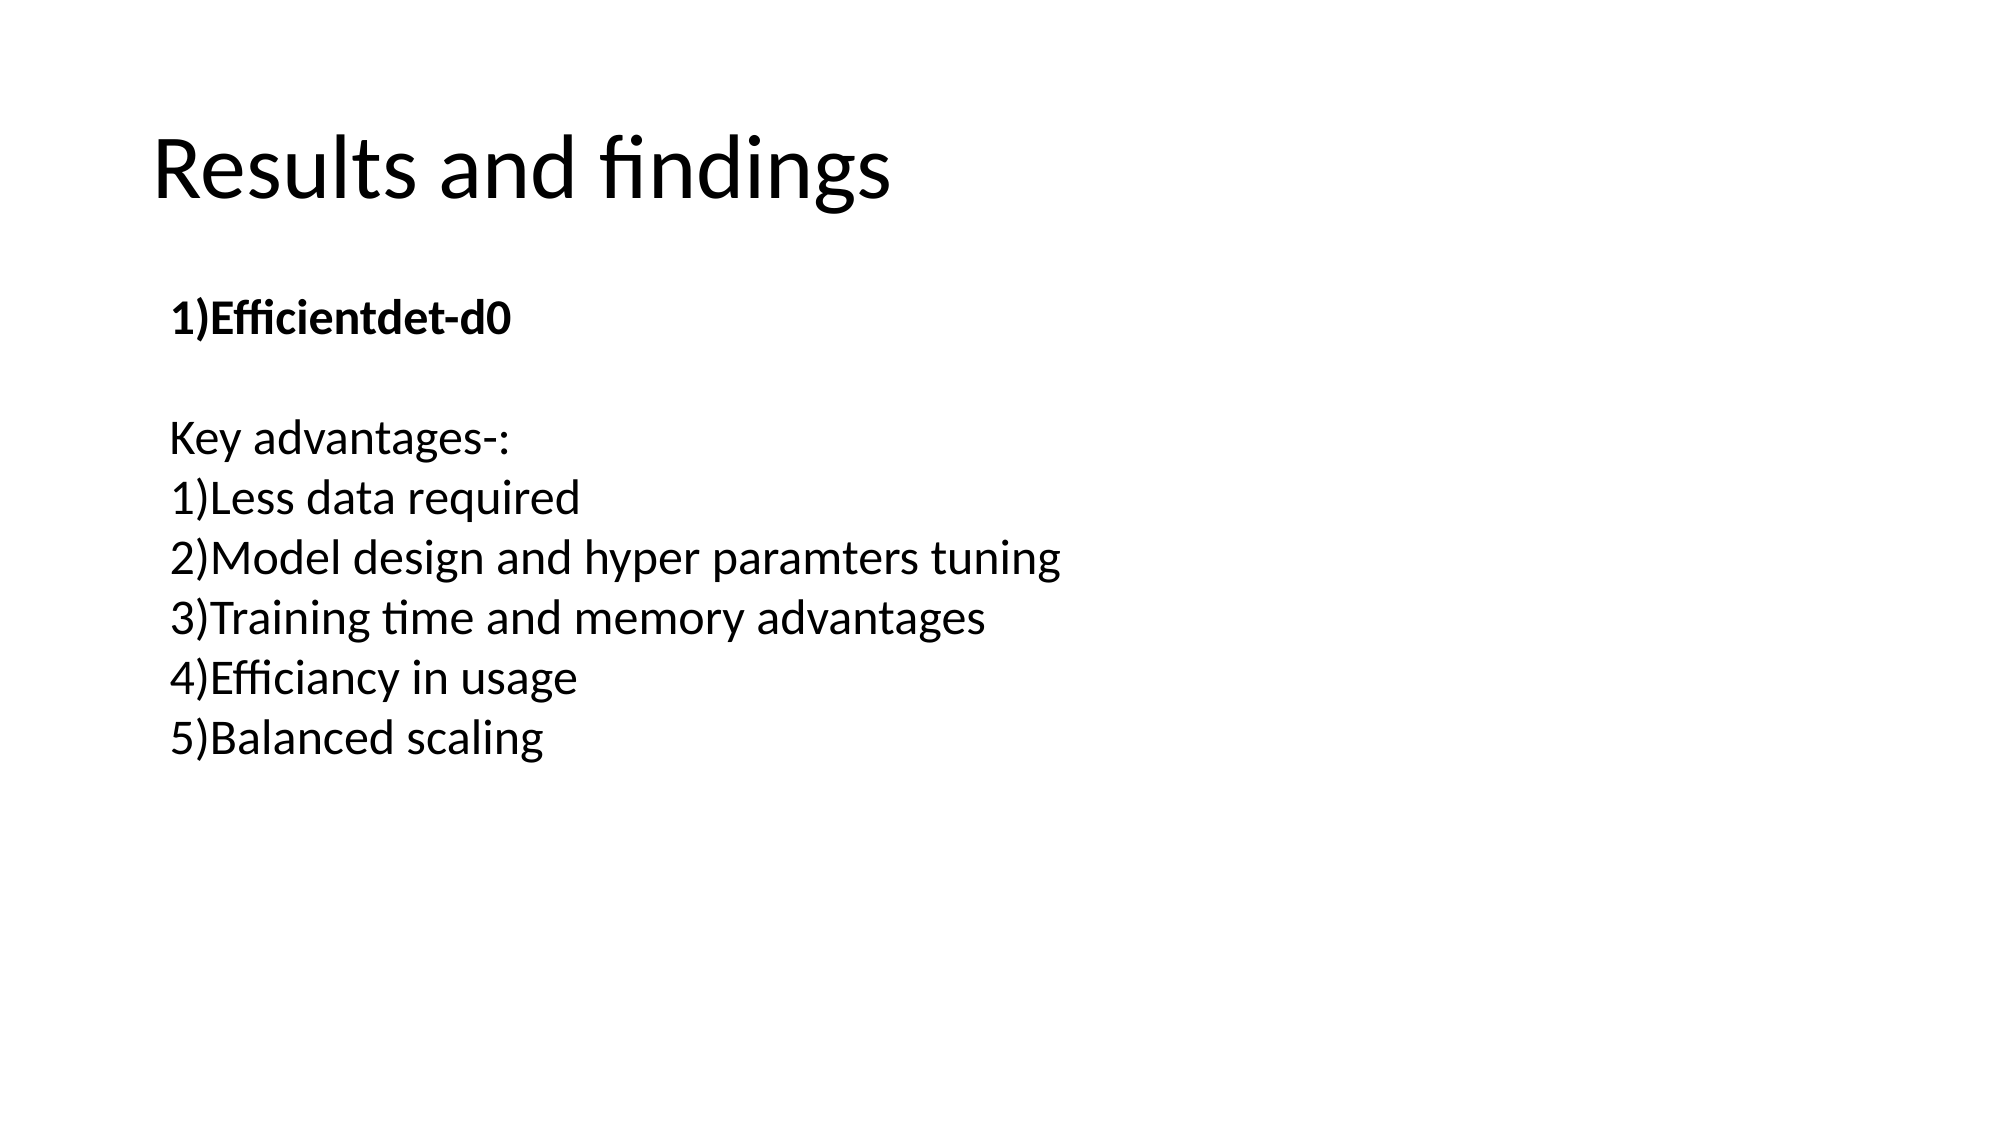

# Results and findings
1)Efficientdet-d0

Key advantages-:
1)Less data required
2)Model design and hyper paramters tuning
3)Training time and memory advantages
4)Efficiancy in usage
5)Balanced scaling